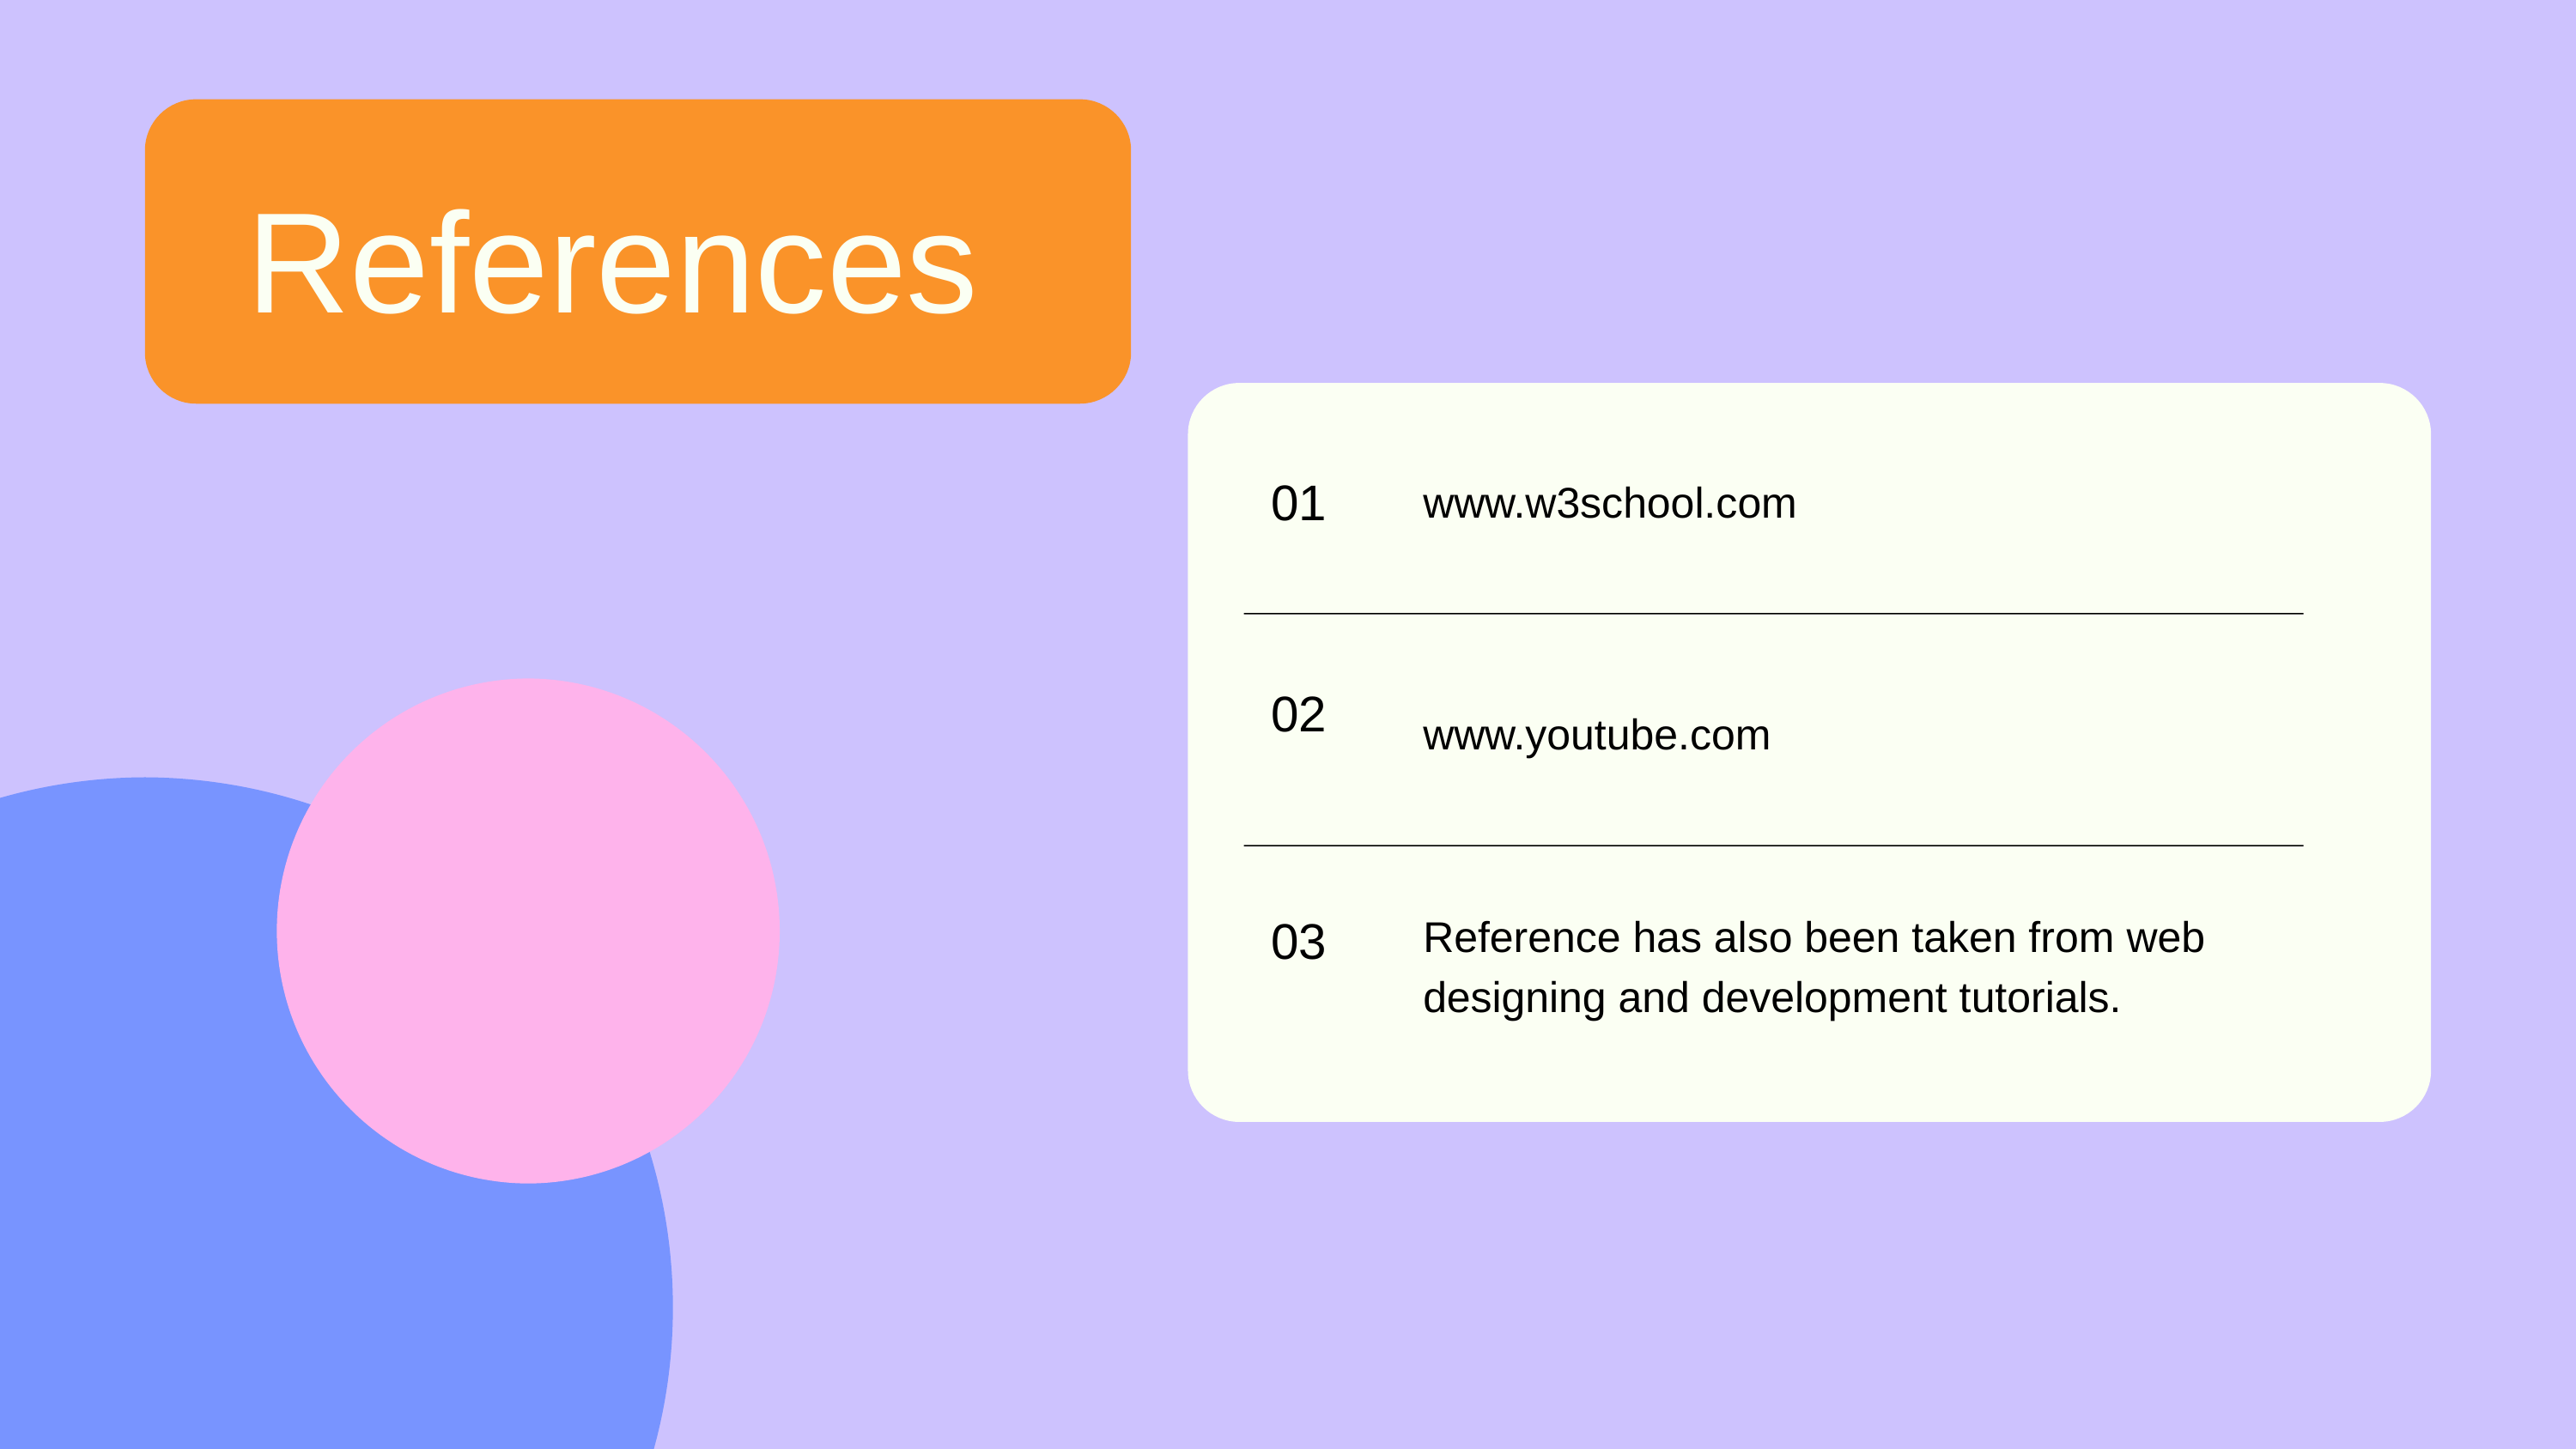

References

01
www.w3school.com

02

www.youtube.com

03
Reference has also been taken from web designing and development tutorials.